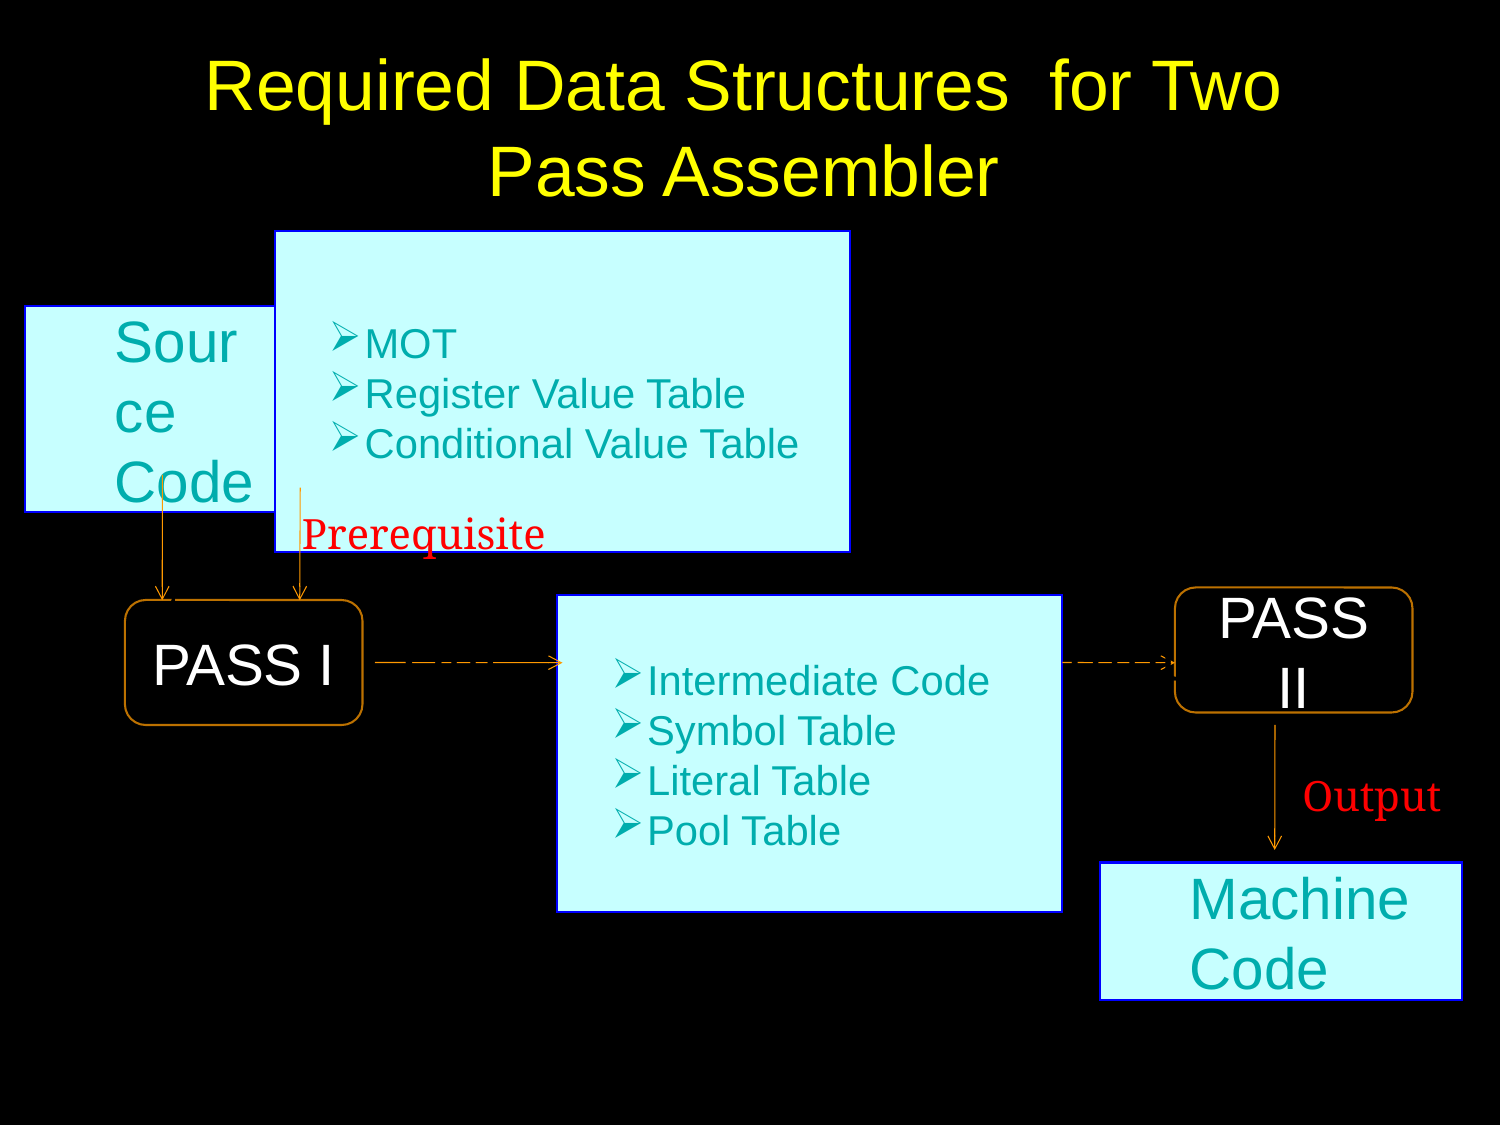

# Required Data Structures  for Two Pass Assembler
MOT
Register Value Table
Conditional Value Table
Source Code
Input
Prerequisite
PASS II
Intermediate Code
Symbol Table
Literal Table
Pool Table
PASS I
Output
Input
Output
Machine Code